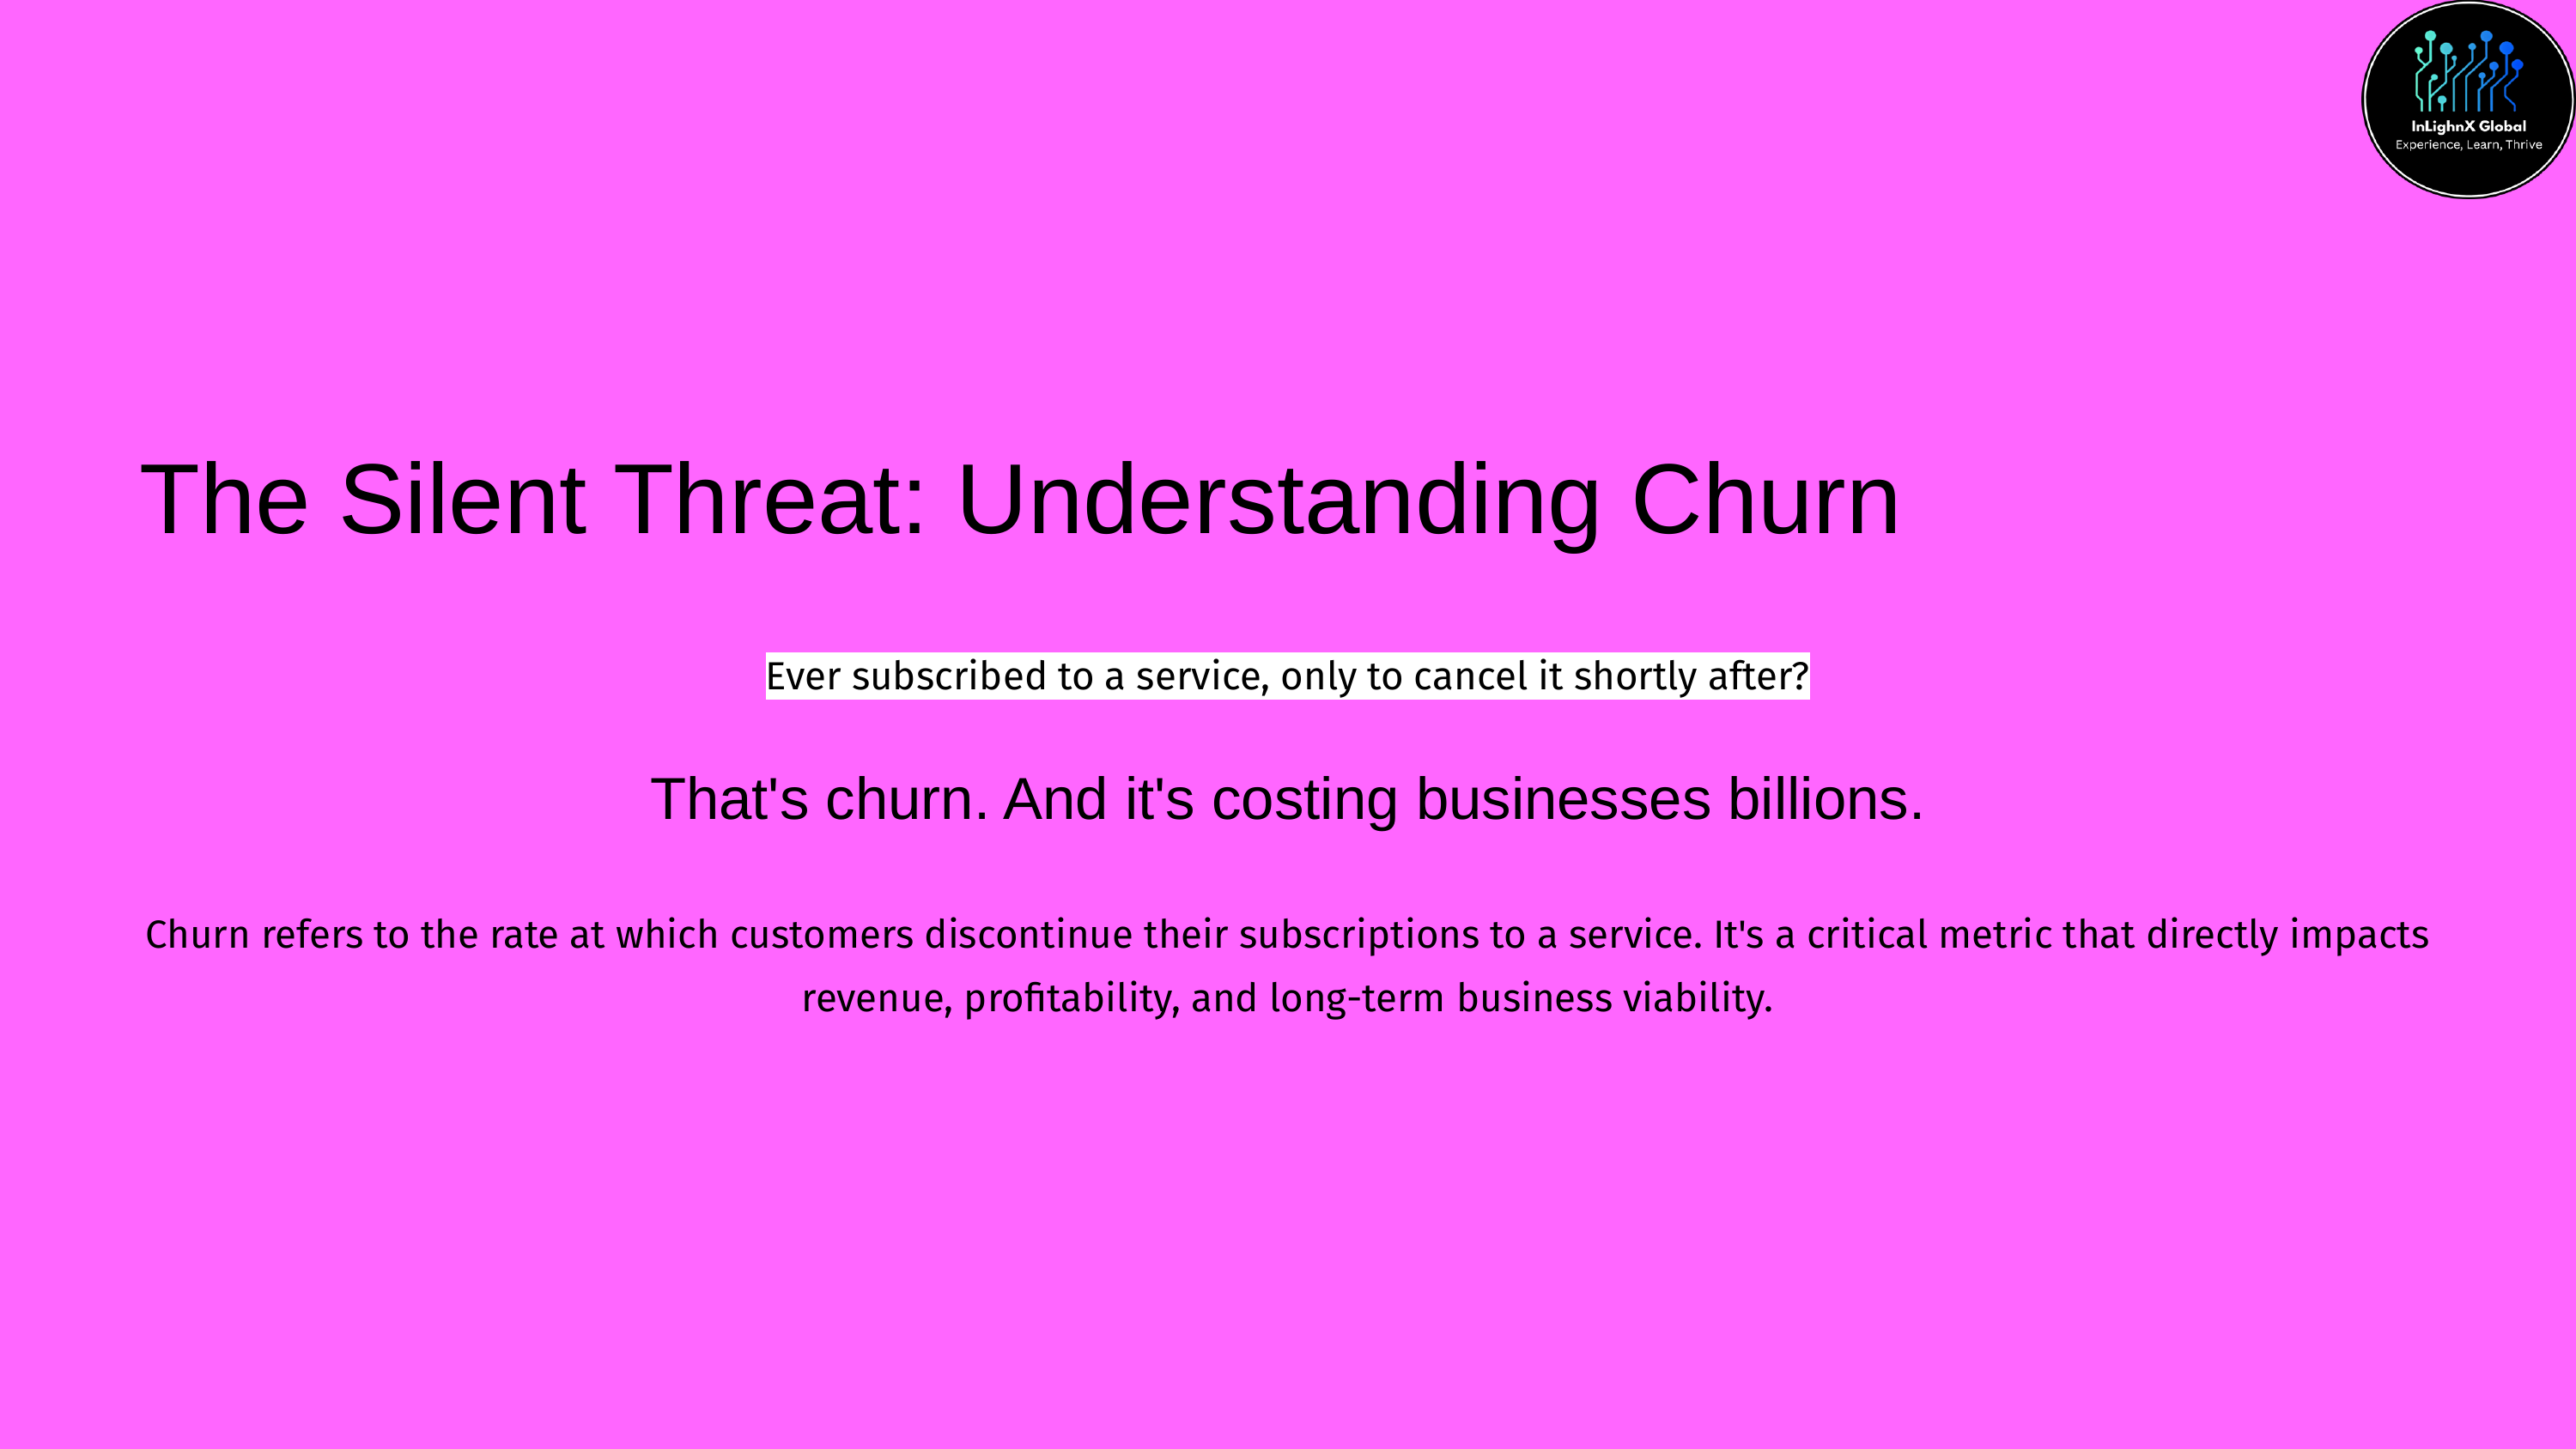

The Silent Threat: Understanding Churn
Ever subscribed to a service, only to cancel it shortly after?
That's churn. And it's costing businesses billions.
Churn refers to the rate at which customers discontinue their subscriptions to a service. It's a critical metric that directly impacts revenue, profitability, and long-term business viability.